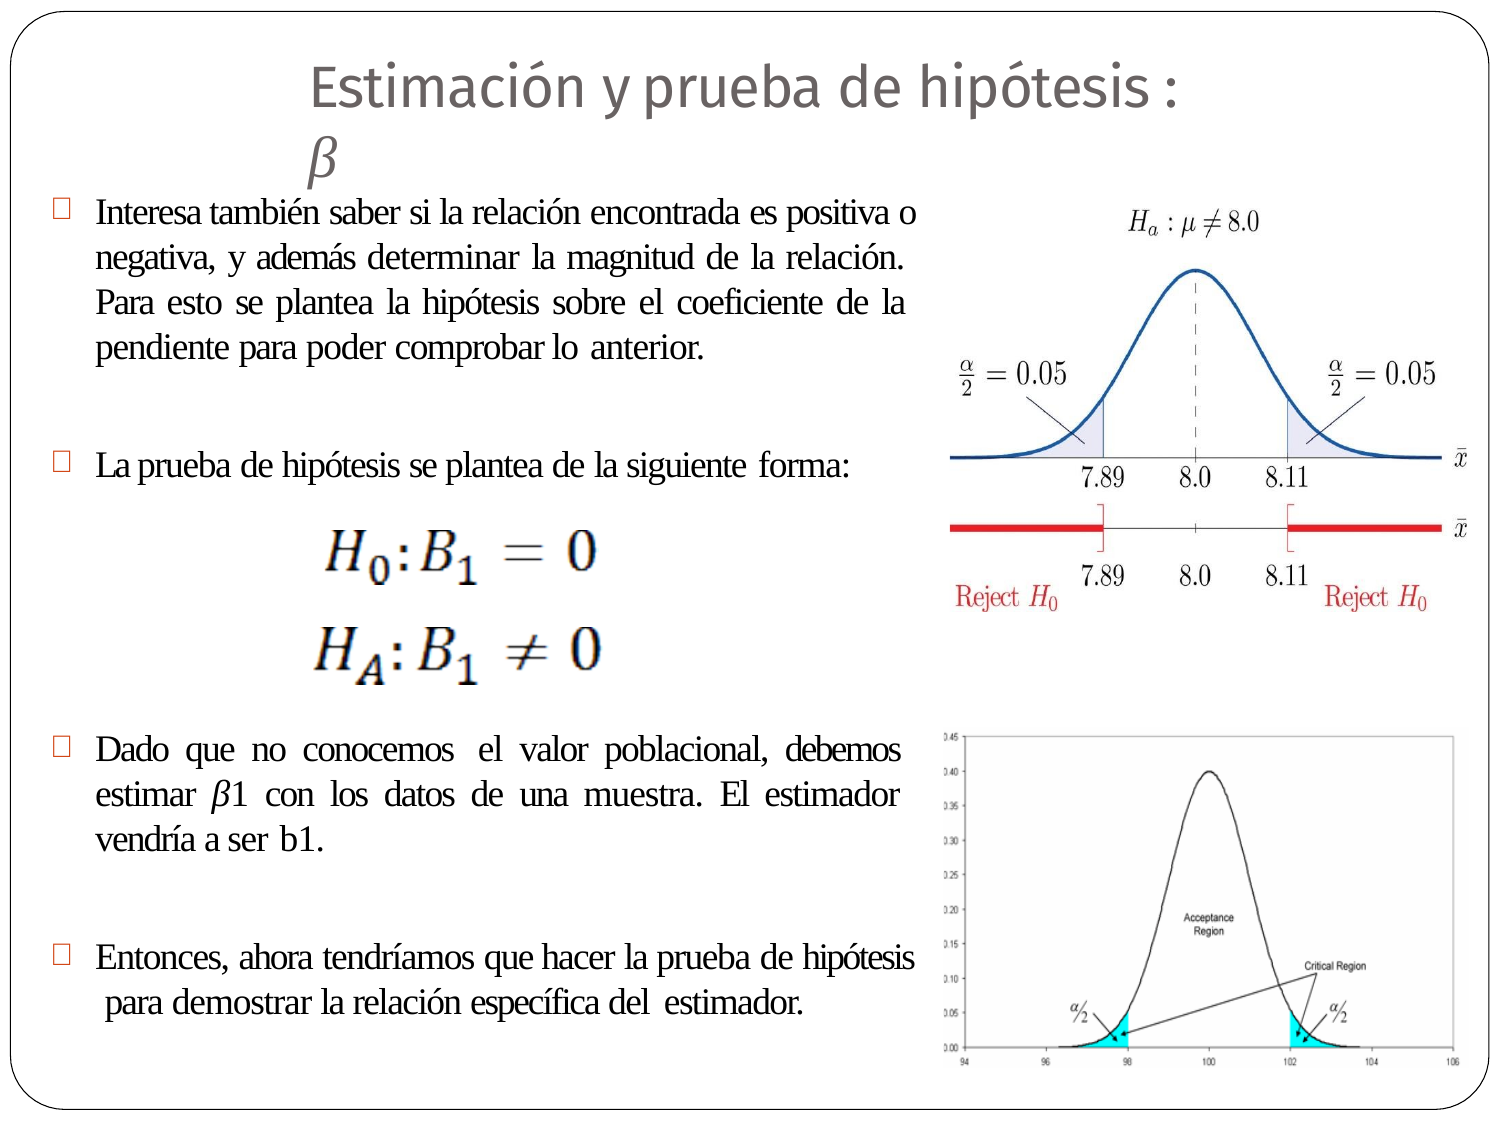

# Estimación y prueba de hipótesis : β
Interesa también saber si la relación encontrada es positiva o  negativa, y además determinar la magnitud de la relación.  Para esto se plantea la hipótesis sobre el coeficiente de la  pendiente para poder comprobar lo anterior.

La prueba de hipótesis se plantea de la siguiente forma:

Dado que no conocemos el valor poblacional, debemos  estimar β1 con los datos de una muestra. El estimador  vendría a ser b1.

Entonces, ahora tendríamos que hacer la prueba de hipótesis  para demostrar la relación específica del estimador.